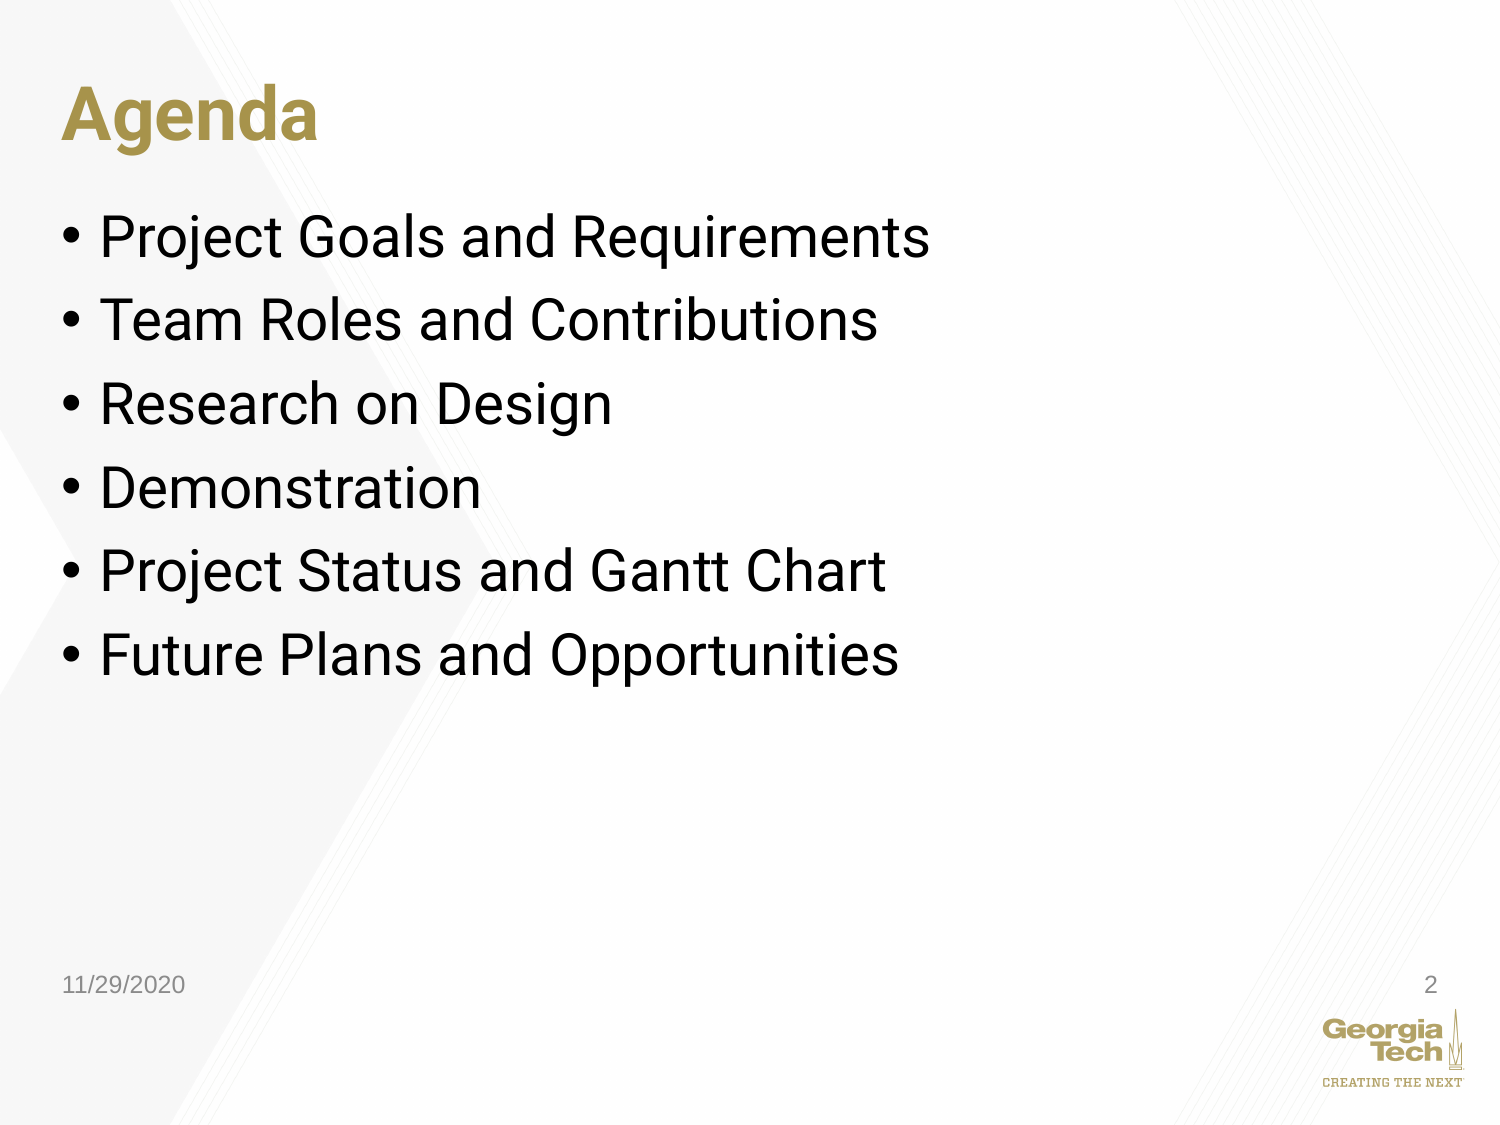

# Agenda
Project Goals and Requirements
Team Roles and Contributions
Research on Design
Demonstration
Project Status and Gantt Chart
Future Plans and Opportunities

11/29/2020
2